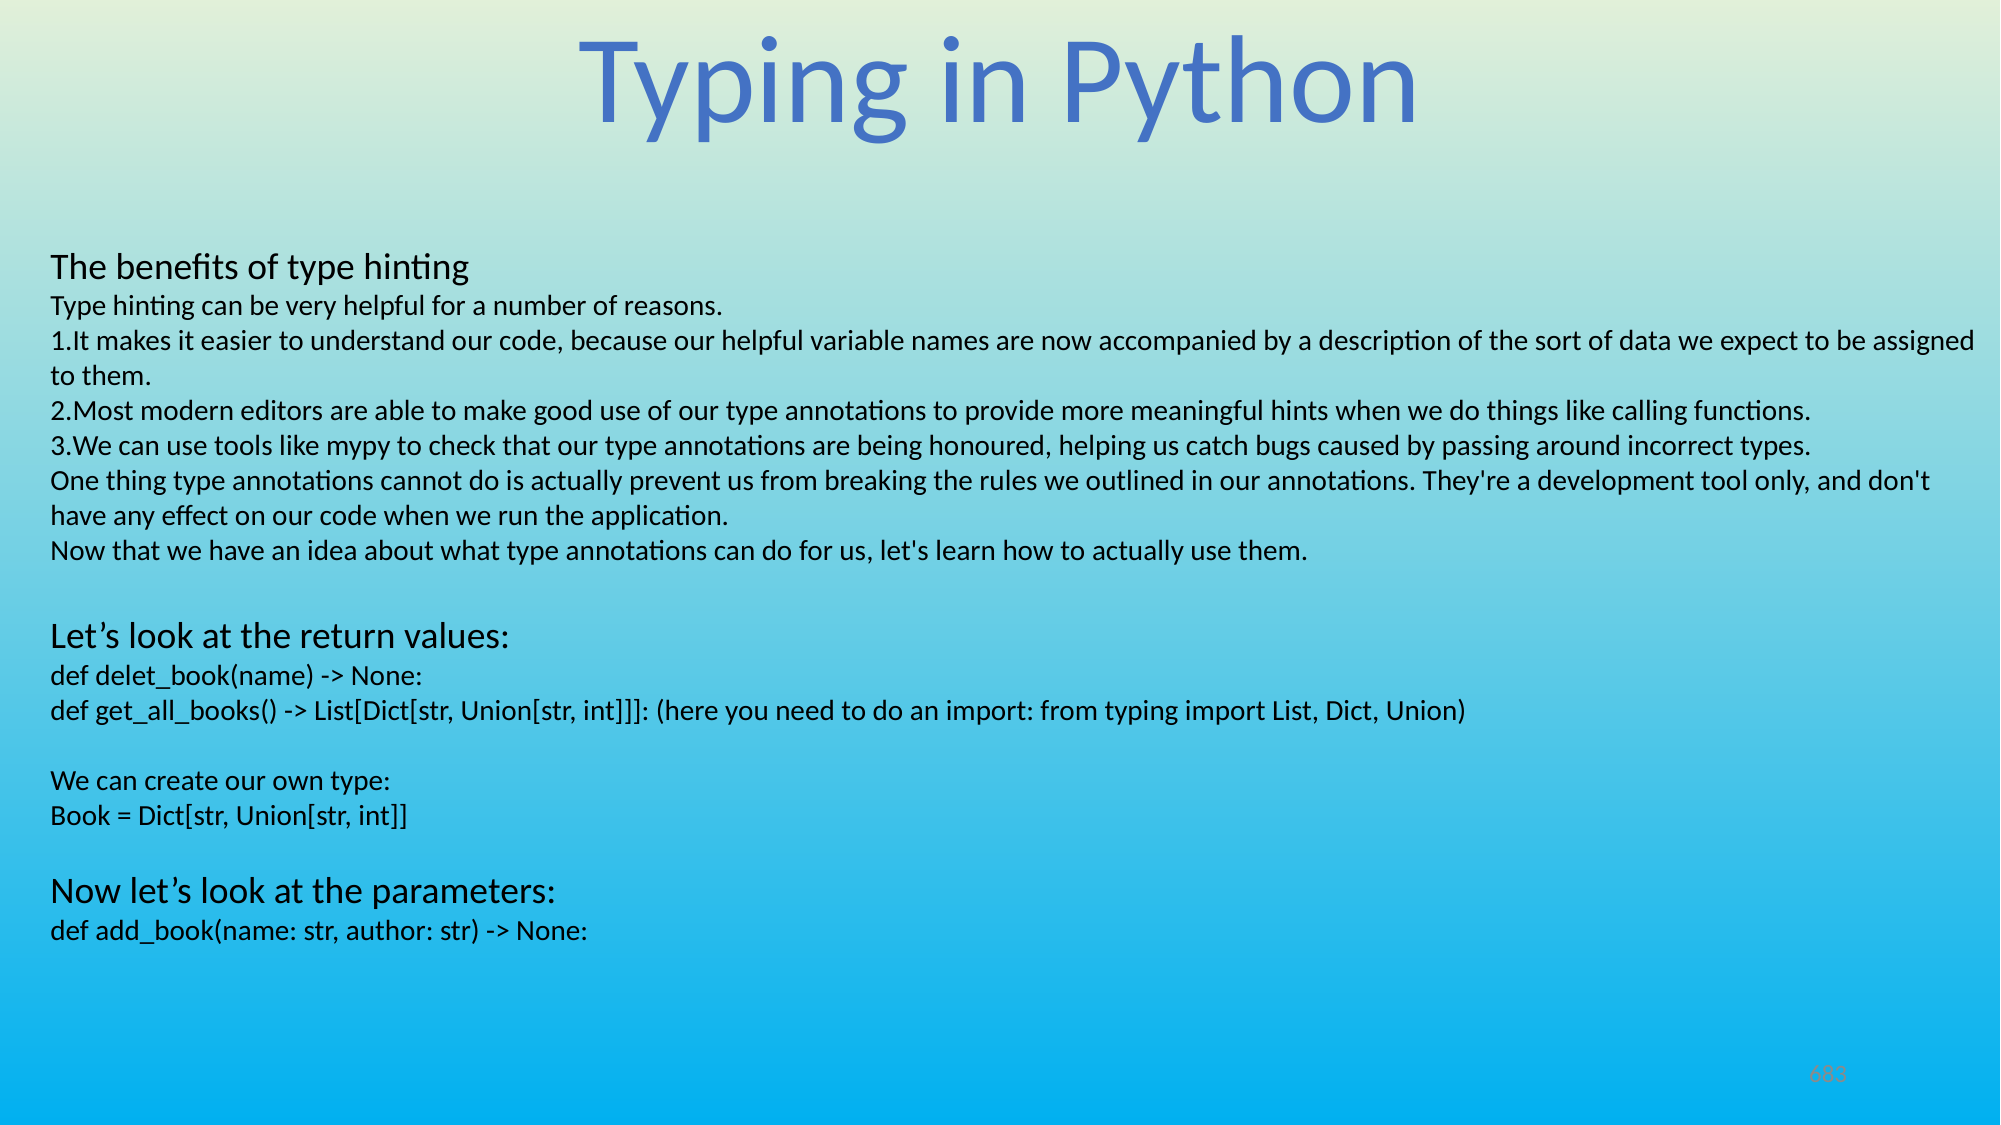

# Typing in Python
The benefits of type hinting
Type hinting can be very helpful for a number of reasons.
It makes it easier to understand our code, because our helpful variable names are now accompanied by a description of the sort of data we expect to be assigned to them.
Most modern editors are able to make good use of our type annotations to provide more meaningful hints when we do things like calling functions.
We can use tools like mypy to check that our type annotations are being honoured, helping us catch bugs caused by passing around incorrect types.
One thing type annotations cannot do is actually prevent us from breaking the rules we outlined in our annotations. They're a development tool only, and don't have any effect on our code when we run the application.
Now that we have an idea about what type annotations can do for us, let's learn how to actually use them.

Let’s look at the return values:
def delet_book(name) -> None:
def get_all_books() -> List[Dict[str, Union[str, int]]]: (here you need to do an import: from typing import List, Dict, Union)

We can create our own type:
Book = Dict[str, Union[str, int]]
Now let’s look at the parameters:
def add_book(name: str, author: str) -> None:

683